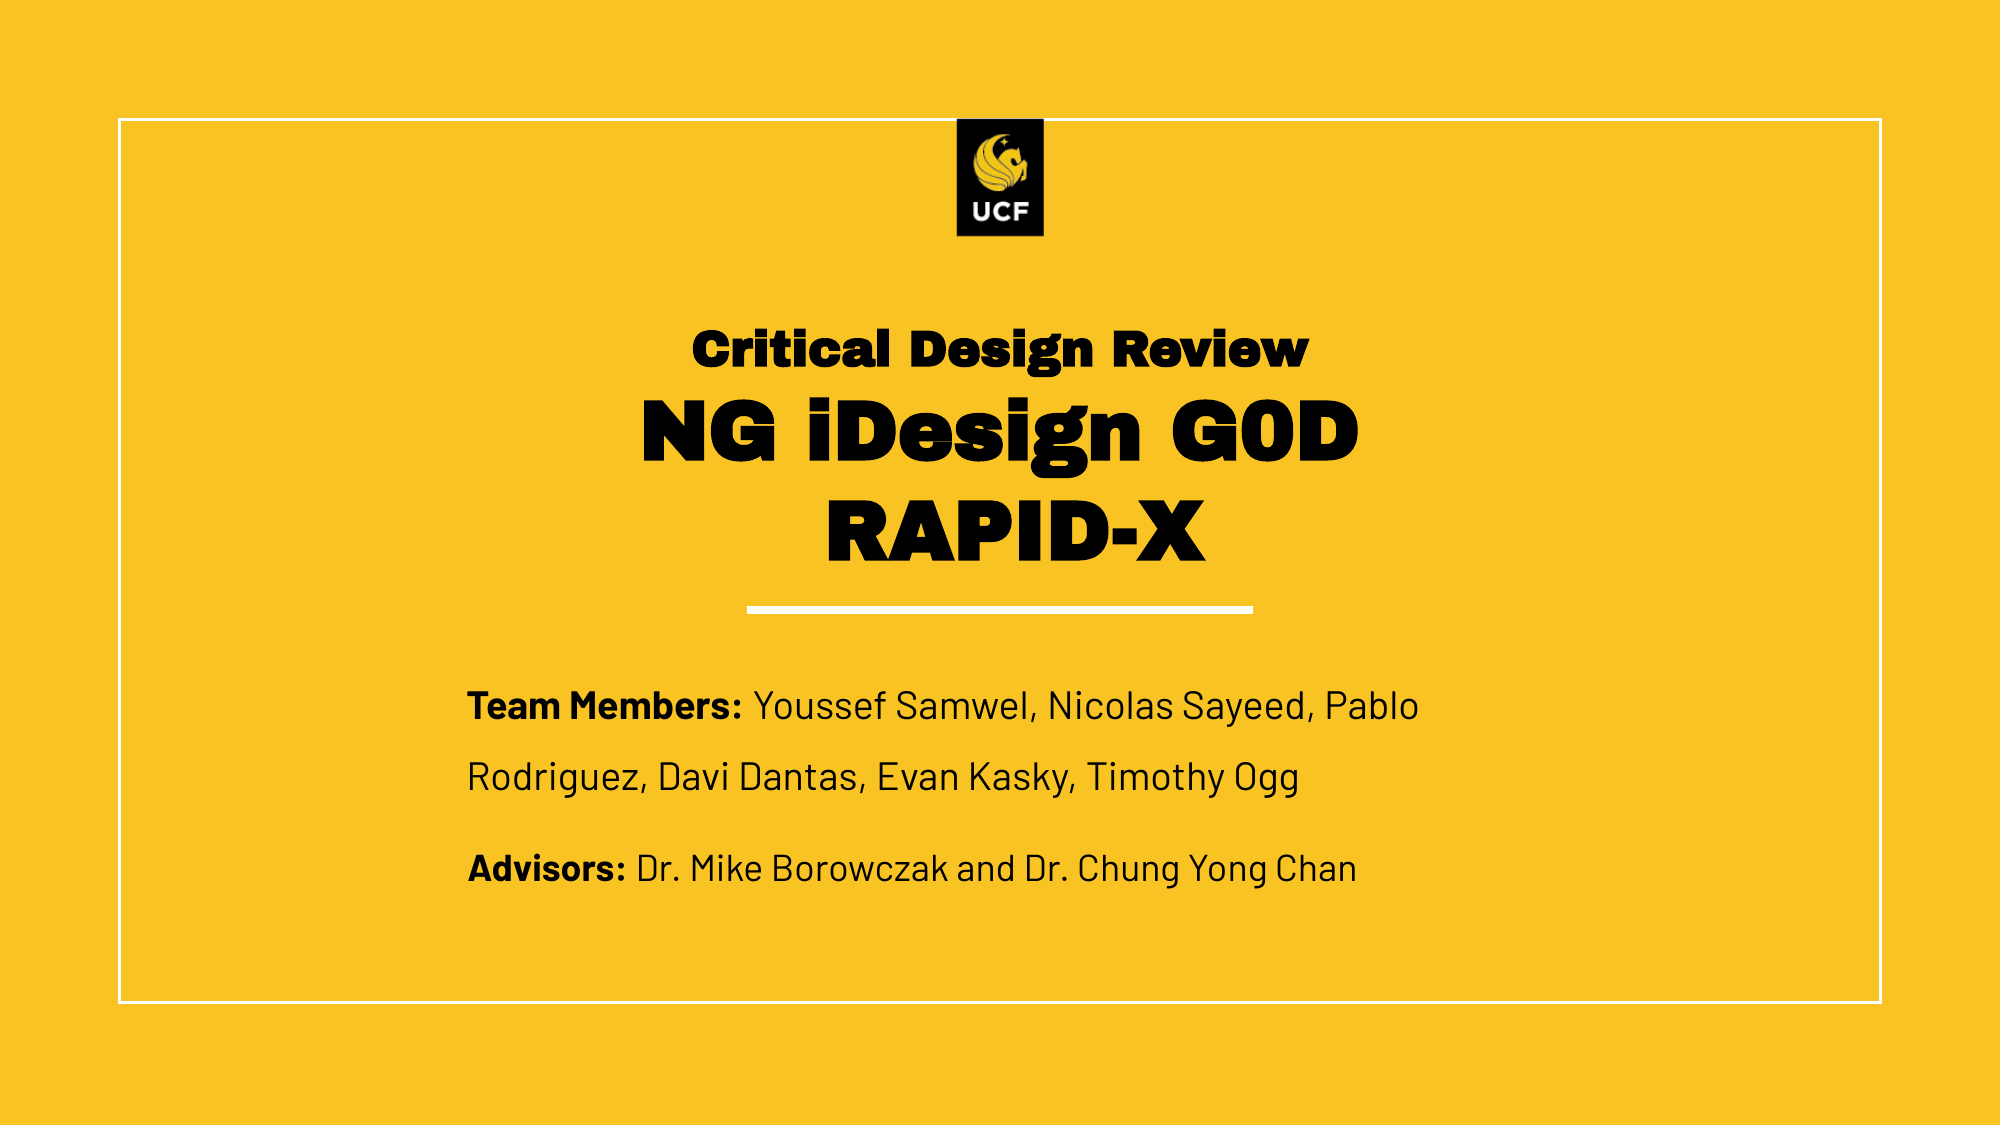

# Critical Design Review NG iDesign G0D  RAPID-X
Team Members: Youssef Samwel, Nicolas Sayeed, Pablo Rodriguez, Davi Dantas, Evan Kasky, Timothy Ogg

Advisors: Dr. Mike Borowczak and Dr. Chung Yong Chan